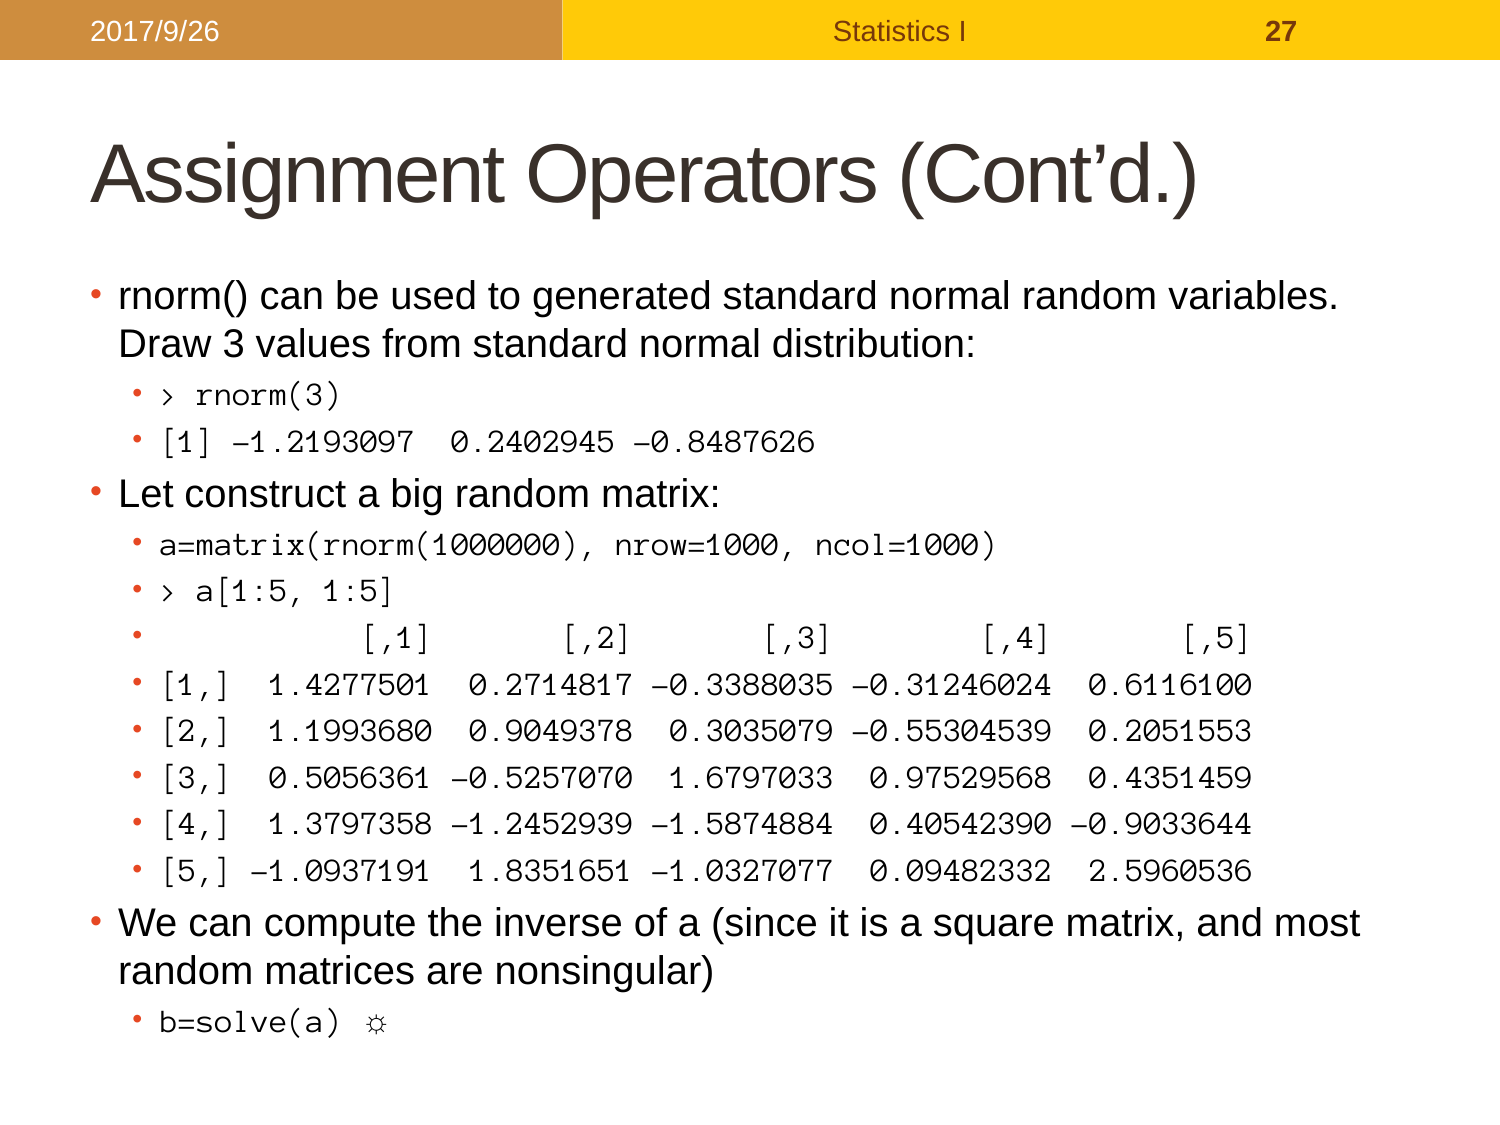

2017/9/26
Statistics I
27
# Assignment Operators (Cont’d.)
rnorm() can be used to generated standard normal random variables. Draw 3 values from standard normal distribution:
> rnorm(3)
[1] -1.2193097  0.2402945 -0.8487626
Let construct a big random matrix:
a=matrix(rnorm(1000000), nrow=1000, ncol=1000)
> a[1:5, 1:5]
           [,1]       [,2]       [,3]        [,4]       [,5]
[1,]  1.4277501  0.2714817 -0.3388035 -0.31246024  0.6116100
[2,]  1.1993680  0.9049378  0.3035079 -0.55304539  0.2051553
[3,]  0.5056361 -0.5257070  1.6797033  0.97529568  0.4351459
[4,]  1.3797358 -1.2452939 -1.5874884  0.40542390 -0.9033644
[5,] -1.0937191  1.8351651 -1.0327077  0.09482332  2.5960536
We can compute the inverse of a (since it is a square matrix, and most random matrices are nonsingular)
b=solve(a) ☼